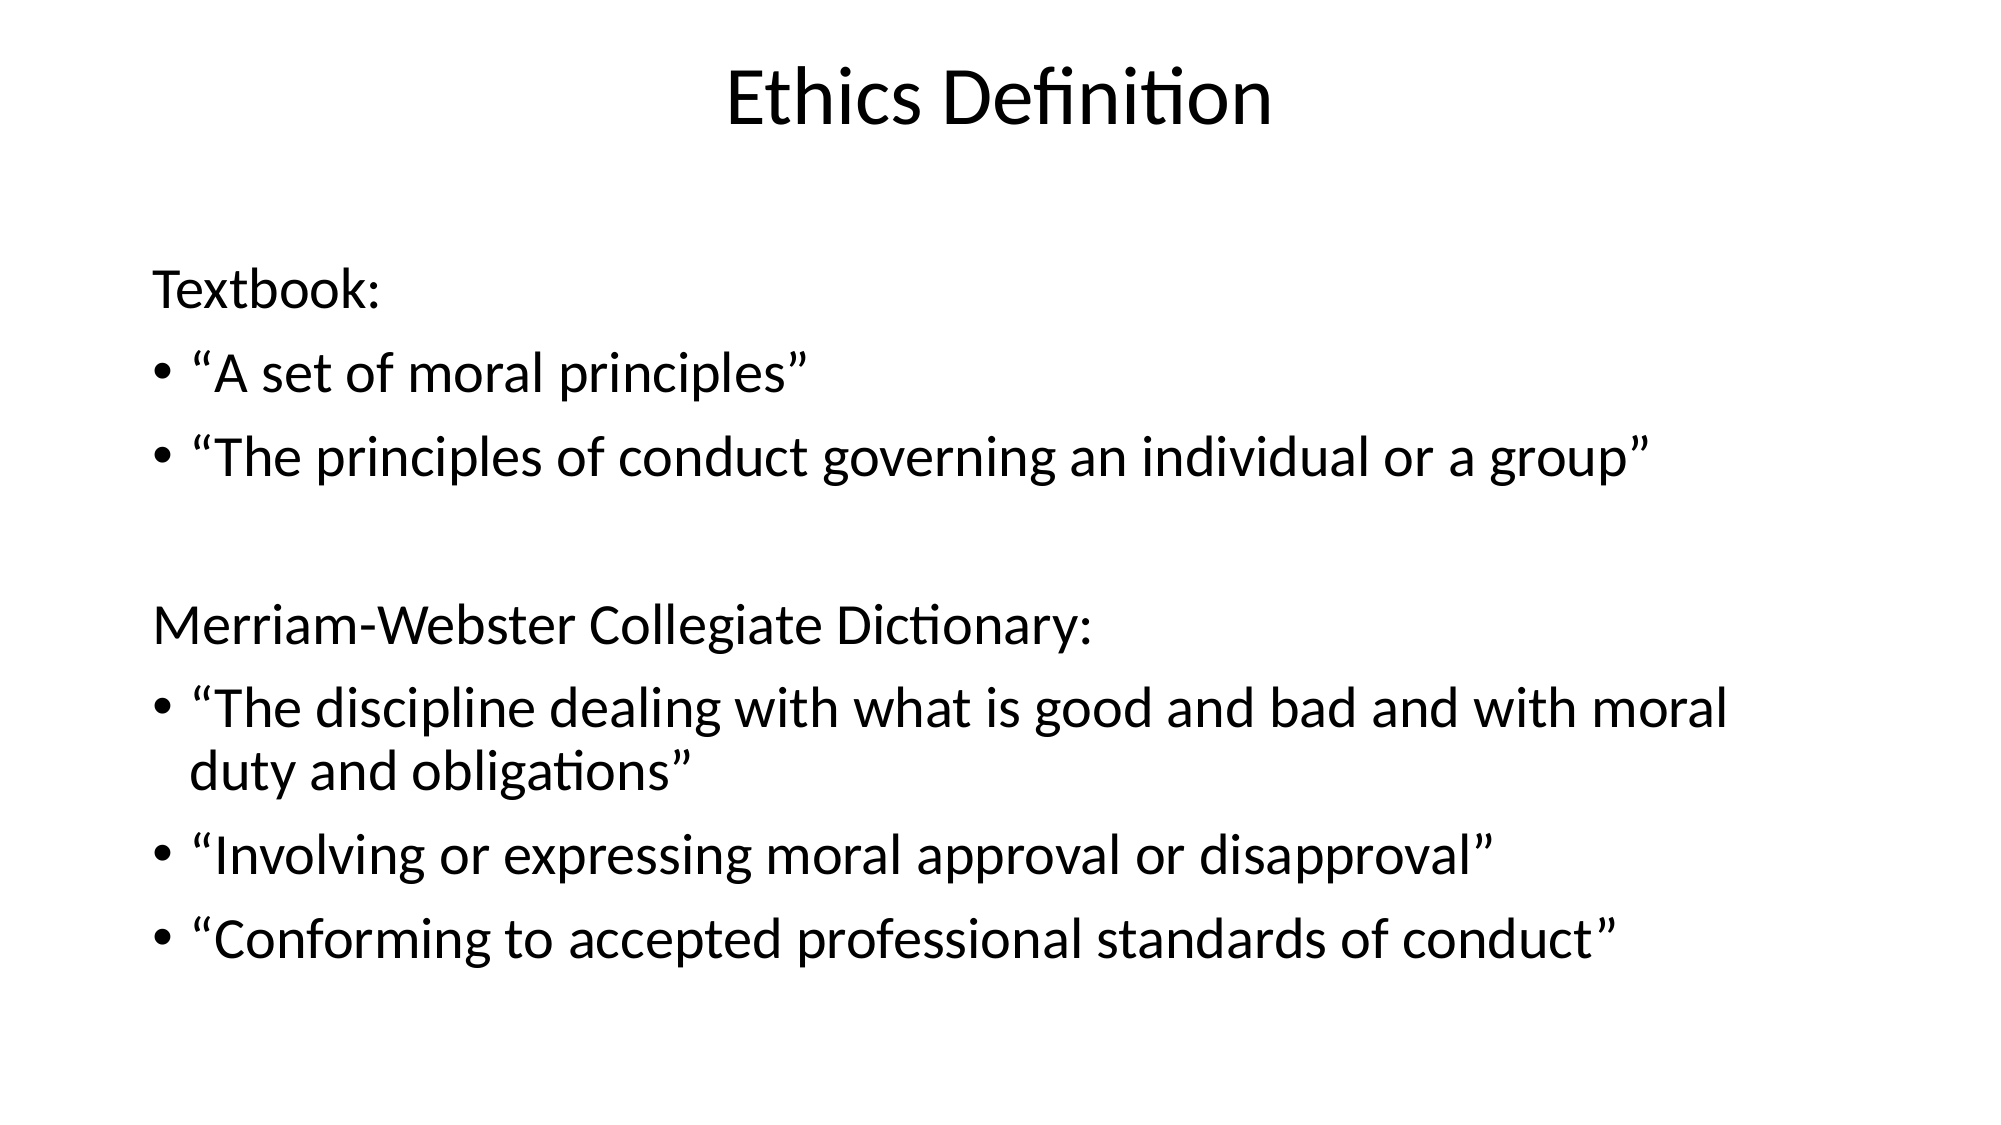

# Ethics Definition
Textbook:
“A set of moral principles”
“The principles of conduct governing an individual or a group”

Merriam-Webster Collegiate Dictionary:
“The discipline dealing with what is good and bad and with moral duty and obligations”
“Involving or expressing moral approval or disapproval”
“Conforming to accepted professional standards of conduct”